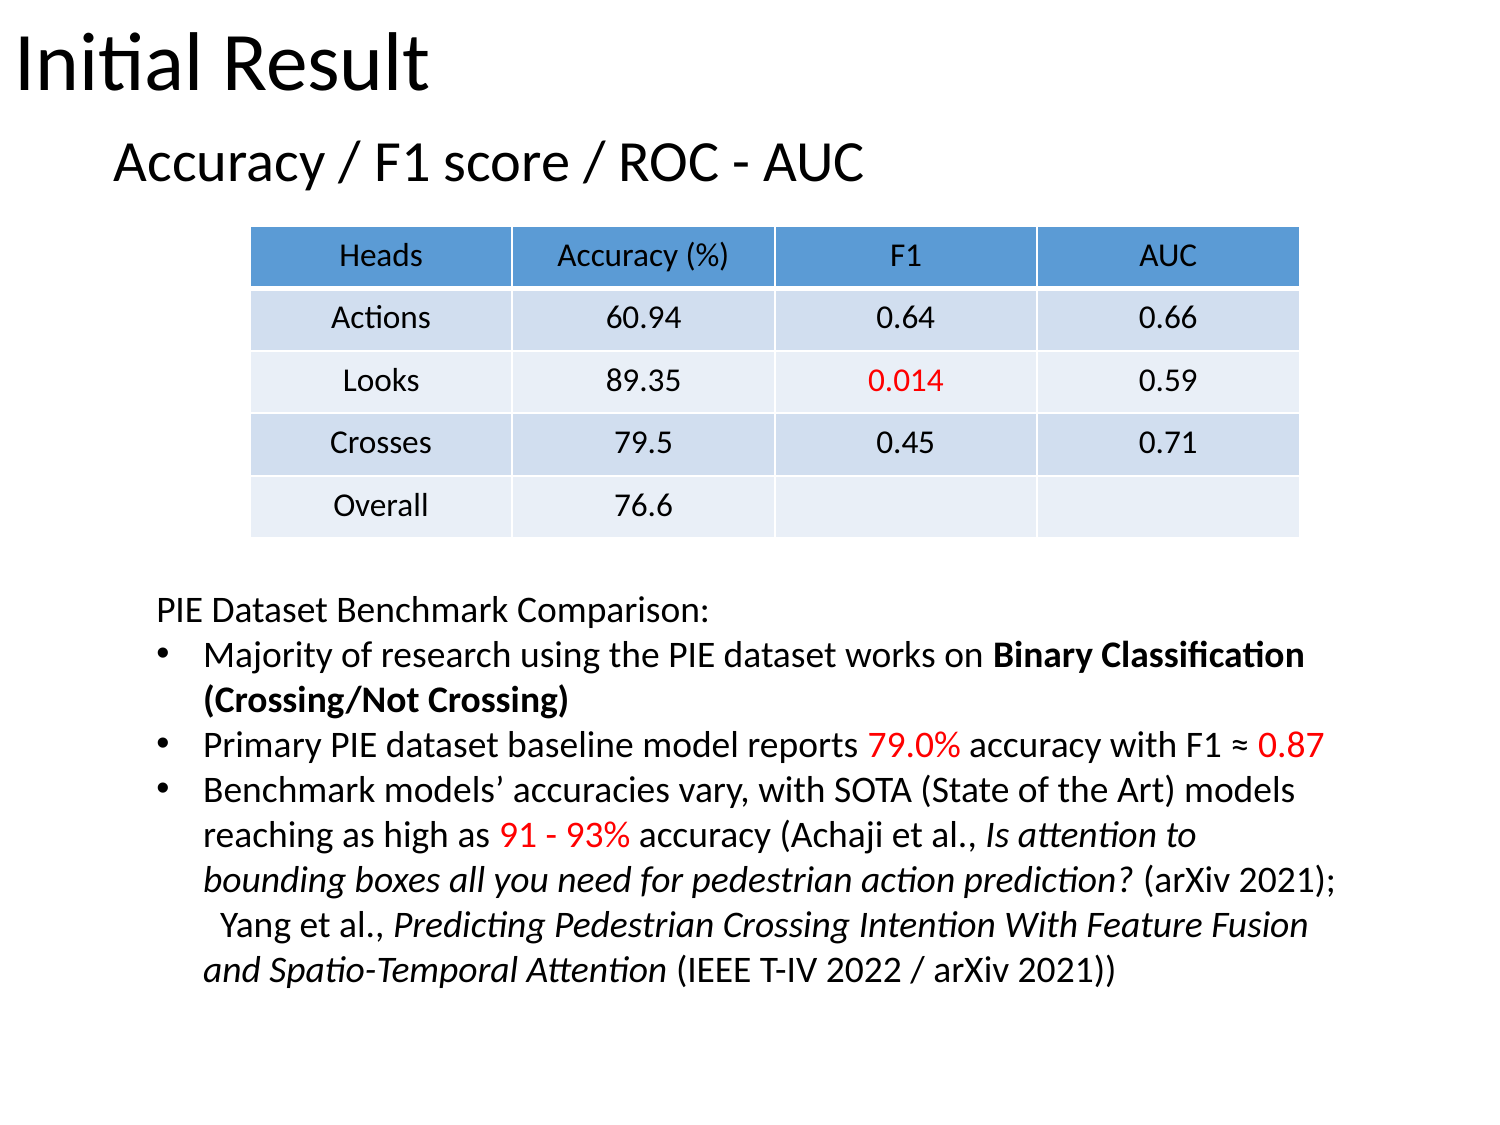

Initial Result
Accuracy / F1 score / ROC - AUC
| Heads | Accuracy (%) | F1 | AUC |
| --- | --- | --- | --- |
| Actions | 60.94 | 0.64 | 0.66 |
| Looks | 89.35 | 0.014 | 0.59 |
| Crosses | 79.5 | 0.45 | 0.71 |
| Overall | 76.6 |  |  |
PIE Dataset Benchmark Comparison:
Majority of research using the PIE dataset works on Binary Classification (Crossing/Not Crossing)
Primary PIE dataset baseline model reports 79.0% accuracy with F1 ≈ 0.87
Benchmark models’ accuracies vary, with SOTA (State of the Art) models reaching as high as 91 - 93% accuracy (Achaji et al., Is attention to bounding boxes all you need for pedestrian action prediction? (arXiv 2021);   Yang et al., Predicting Pedestrian Crossing Intention With Feature Fusion and Spatio-Temporal Attention (IEEE T-IV 2022 / arXiv 2021))